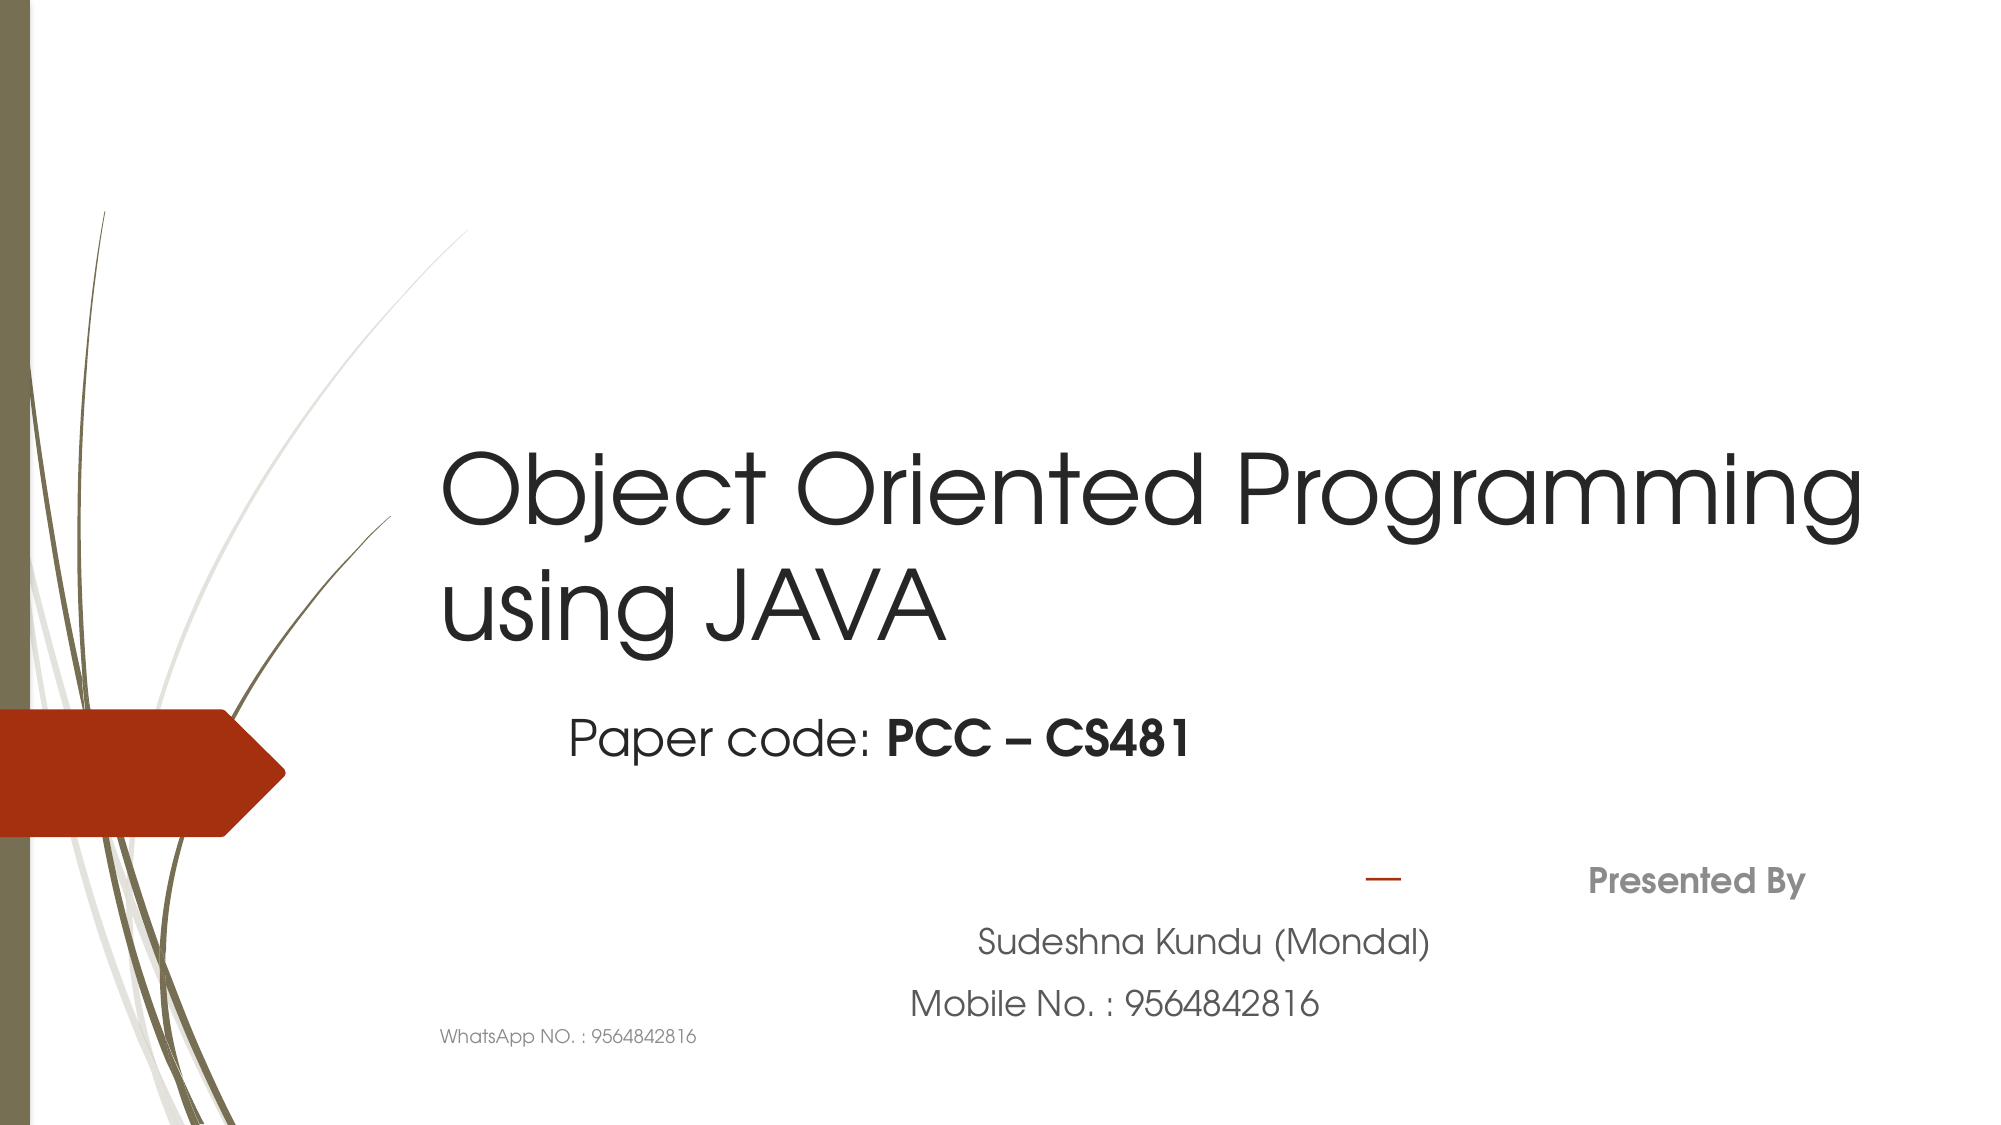

# Object Oriented Programming using JAVA Paper code: PCC – CS481
	Presented By
								       Sudeshna Kundu (Mondal)
									Mobile No. : 9564842816
WhatsApp NO. : 9564842816